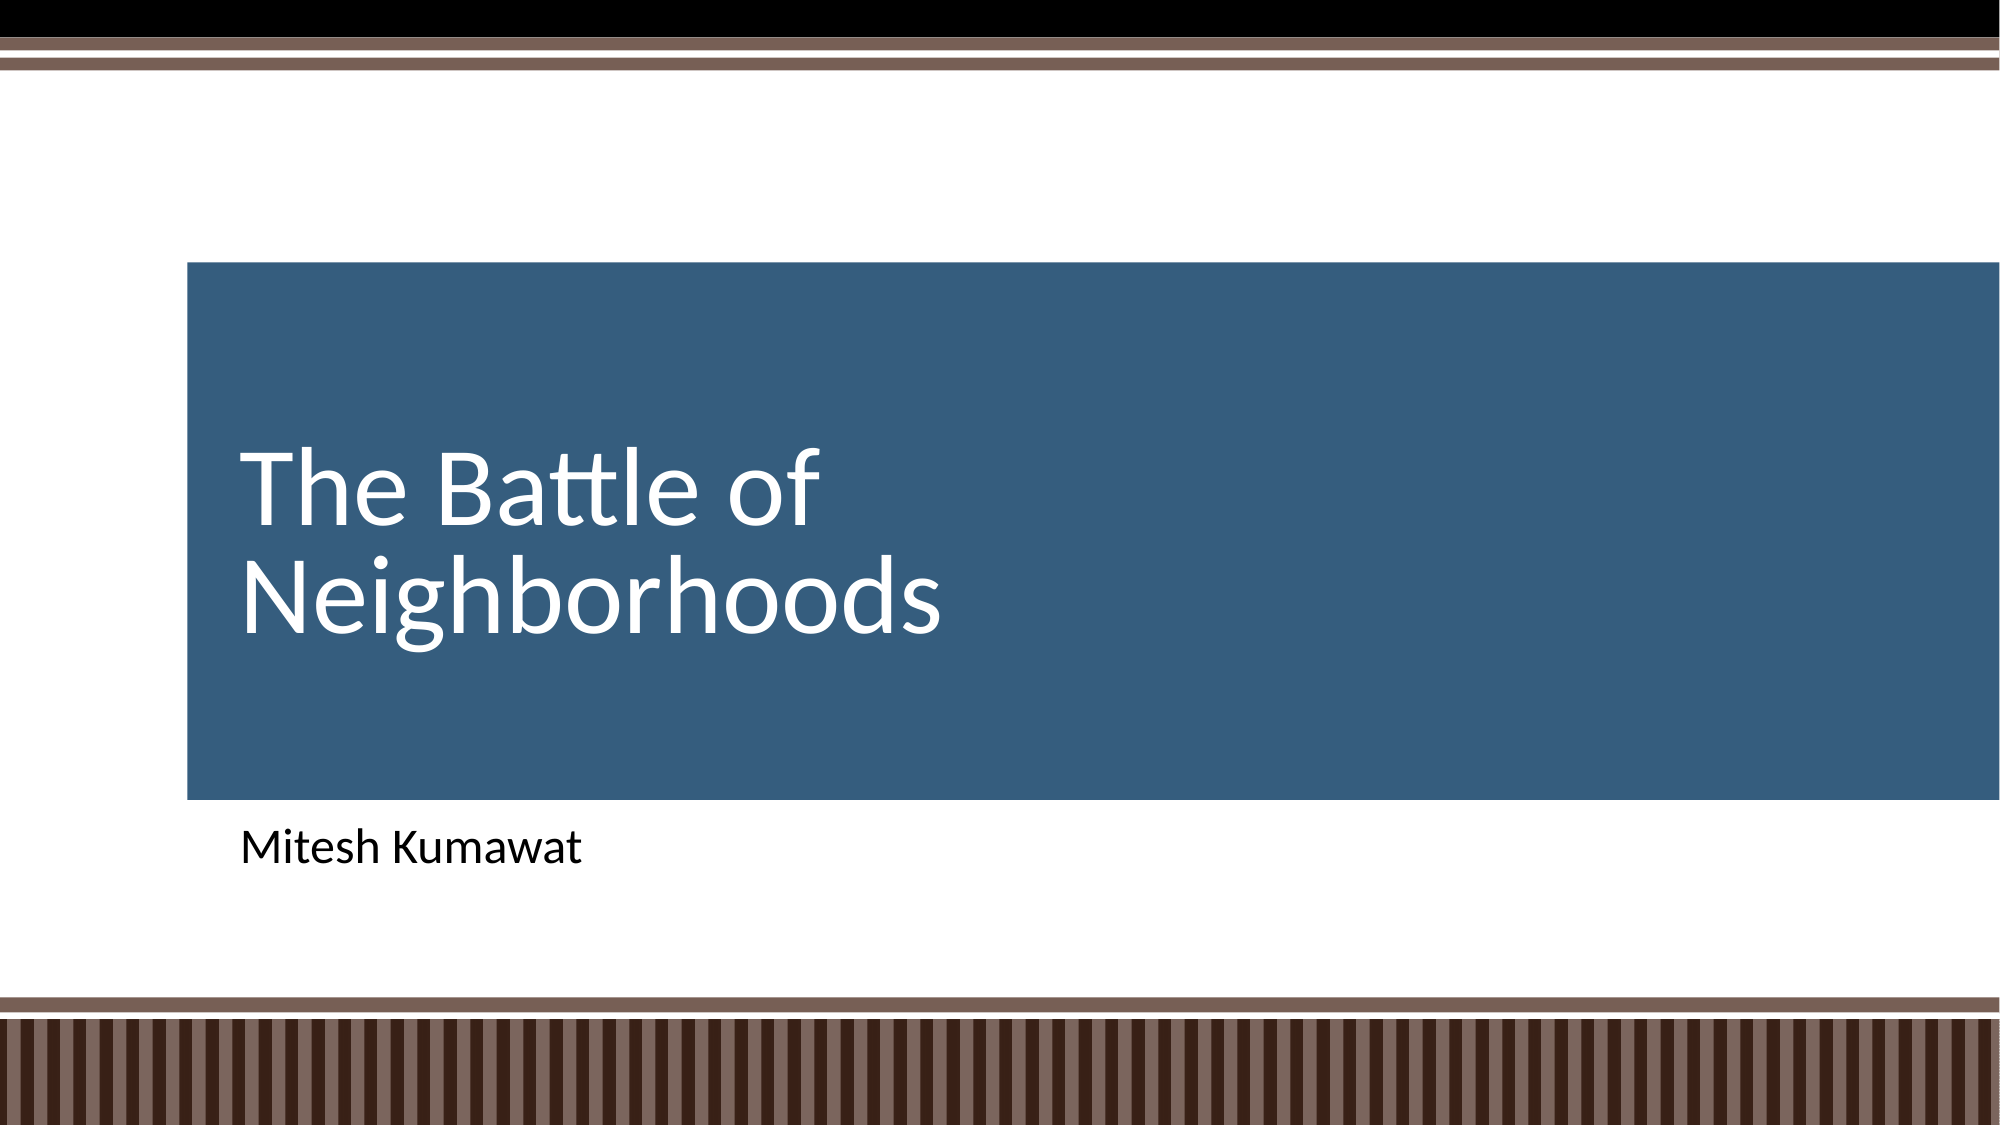

# The Battle of Neighborhoods
Mitesh Kumawat